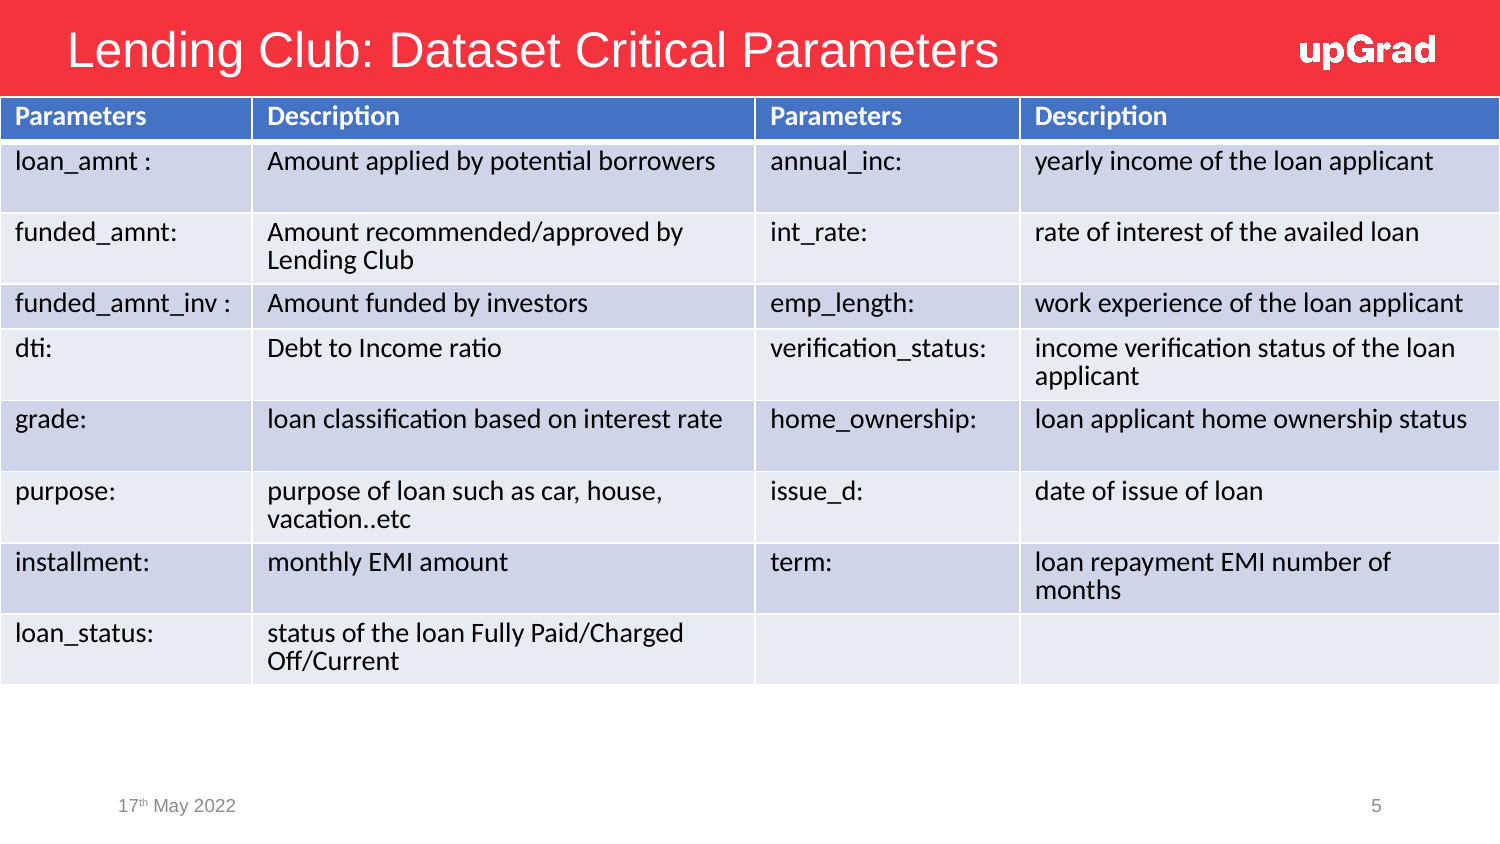

# Lending Club: Dataset Critical Parameters
| Parameters | Description | Parameters | Description |
| --- | --- | --- | --- |
| loan\_amnt : | Amount applied by potential borrowers | annual\_inc: | yearly income of the loan applicant |
| funded\_amnt: | Amount recommended/approved by Lending Club | int\_rate: | rate of interest of the availed loan |
| funded\_amnt\_inv : | Amount funded by investors | emp\_length: | work experience of the loan applicant |
| dti: | Debt to Income ratio | verification\_status: | income verification status of the loan applicant |
| grade: | loan classification based on interest rate | home\_ownership: | loan applicant home ownership status |
| purpose: | purpose of loan such as car, house, vacation..etc | issue\_d: | date of issue of loan |
| installment: | monthly EMI amount | term: | loan repayment EMI number of months |
| loan\_status: | status of the loan Fully Paid/Charged Off/Current |  |  |
17th May 2022
5